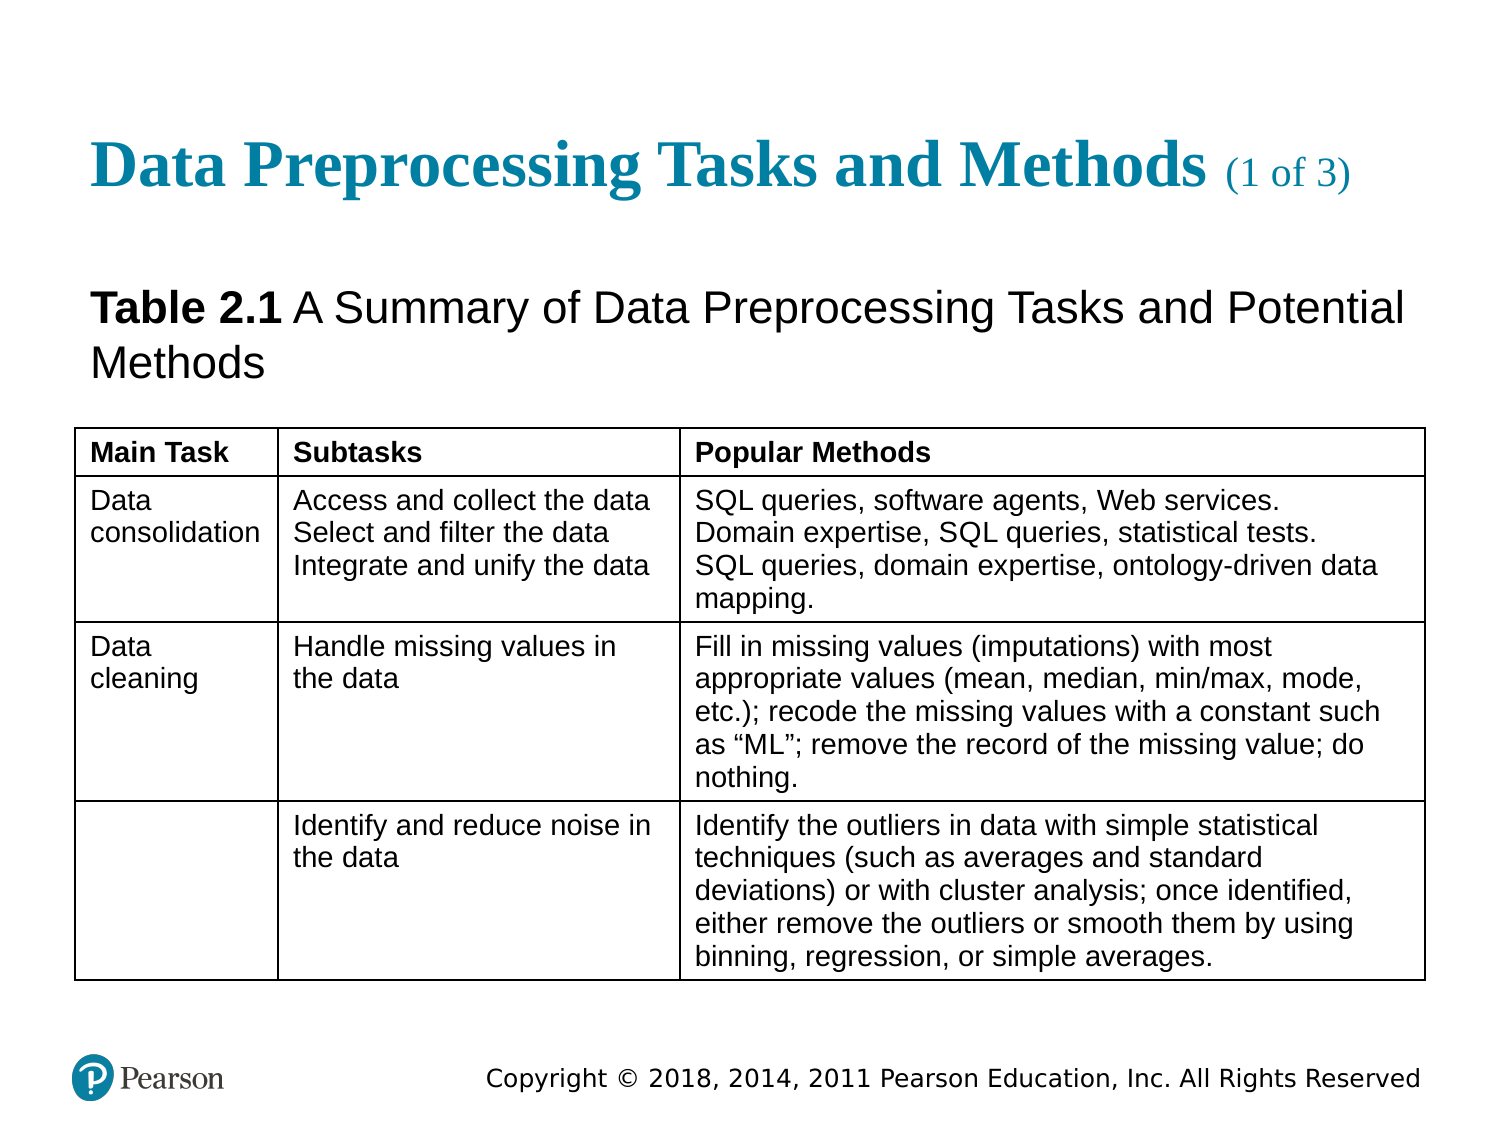

# Data Preprocessing Tasks and Methods (1 of 3)
Table 2.1 A Summary of Data Preprocessing Tasks and Potential Methods
| Main Task | Subtasks | Popular Methods |
| --- | --- | --- |
| Data consolidation | Access and collect the data Select and filter the data Integrate and unify the data | S Q L queries, software agents, Web services. Domain expertise, S Q L queries, statistical tests. S Q L queries, domain expertise, ontology-driven data mapping. |
| Data cleaning | Handle missing values in the data | Fill in missing values (imputations) with most appropriate values (mean, median, min/max, mode, etc.); recode the missing values with a constant such as “M L”; remove the record of the missing value; do nothing. |
| Data cleaning | Identify and reduce noise in the data | Identify the outliers in data with simple statistical techniques (such as averages and standard deviations) or with cluster analysis; once identified, either remove the outliers or smooth them by using binning, regression, or simple averages. |